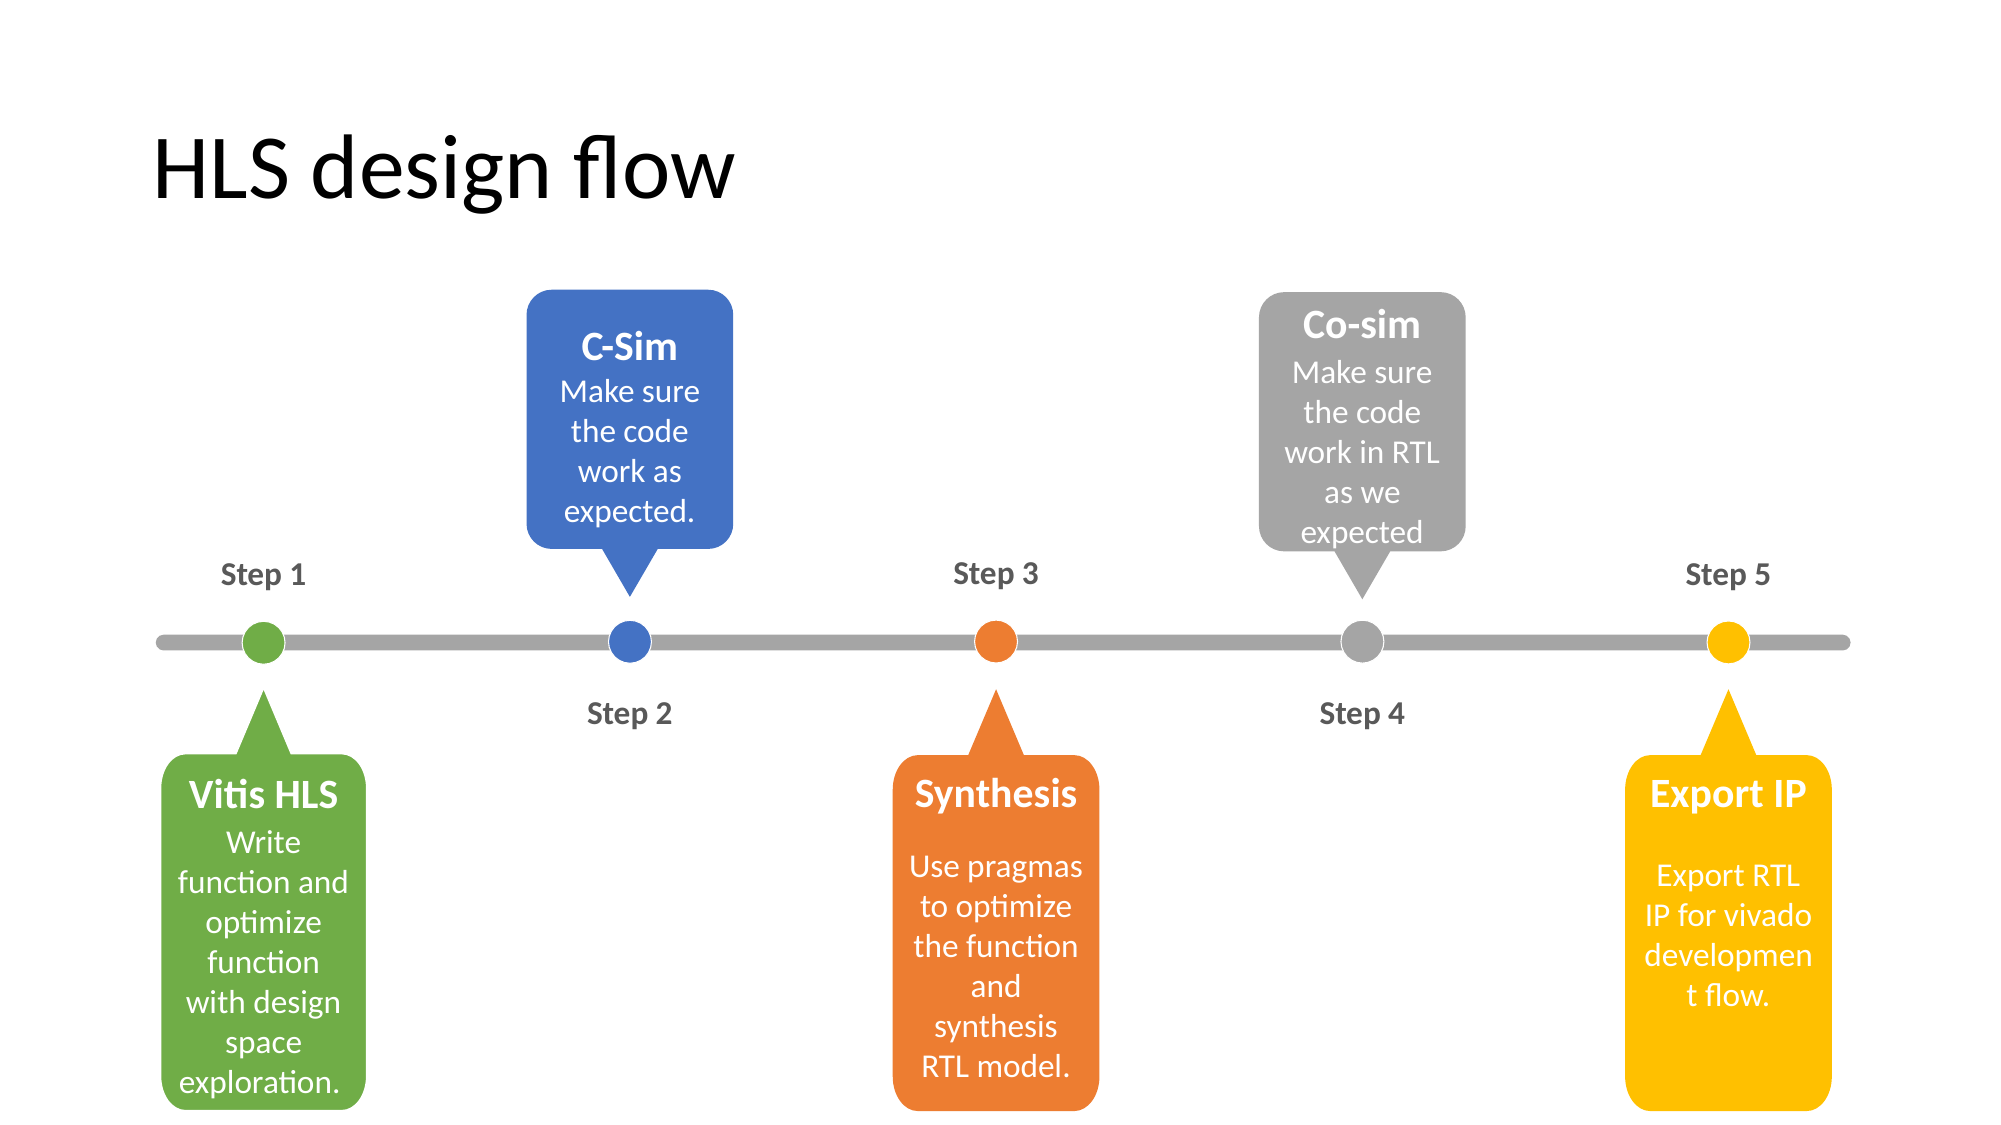

# HLS design flow
Co-sim
Make sure the code work in RTL as we expected

C-Sim
Make sure the code work as expected.
Step 3
Step 5
Step 1

Step 4
Step 2

Synthesis
Use pragmas to optimize the function and synthesis RTL model.
Export IP
Export RTL IP for vivado development flow.
Vitis HLS
Write function and optimize function with design space
exploration.